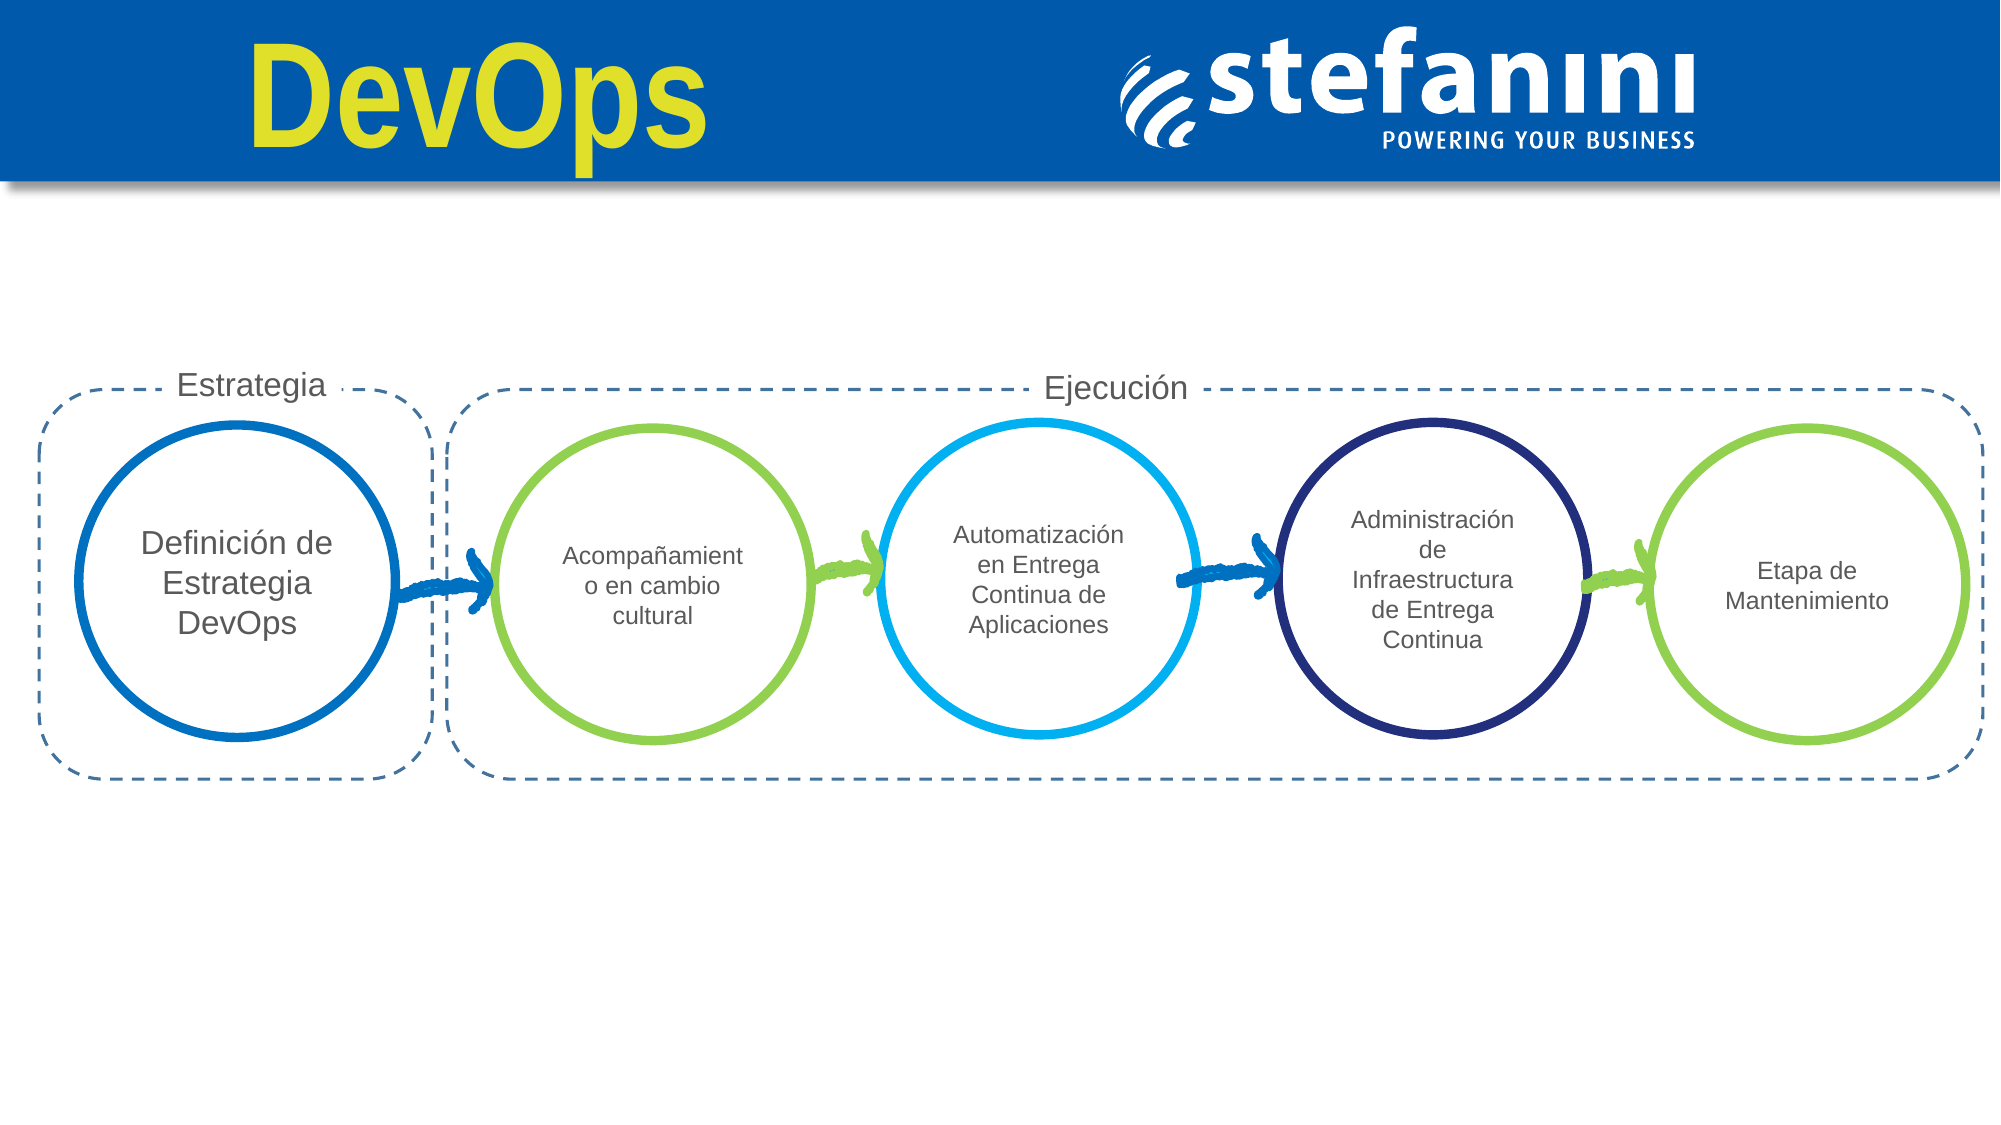

DevOps

Estrategia
Ejecución

Automatización en Entrega Continua de Aplicaciones
Administración de Infraestructura de Entrega Continua
Definición de Estrategia DevOps
Acompañamiento en cambio cultural
Etapa de Mantenimiento